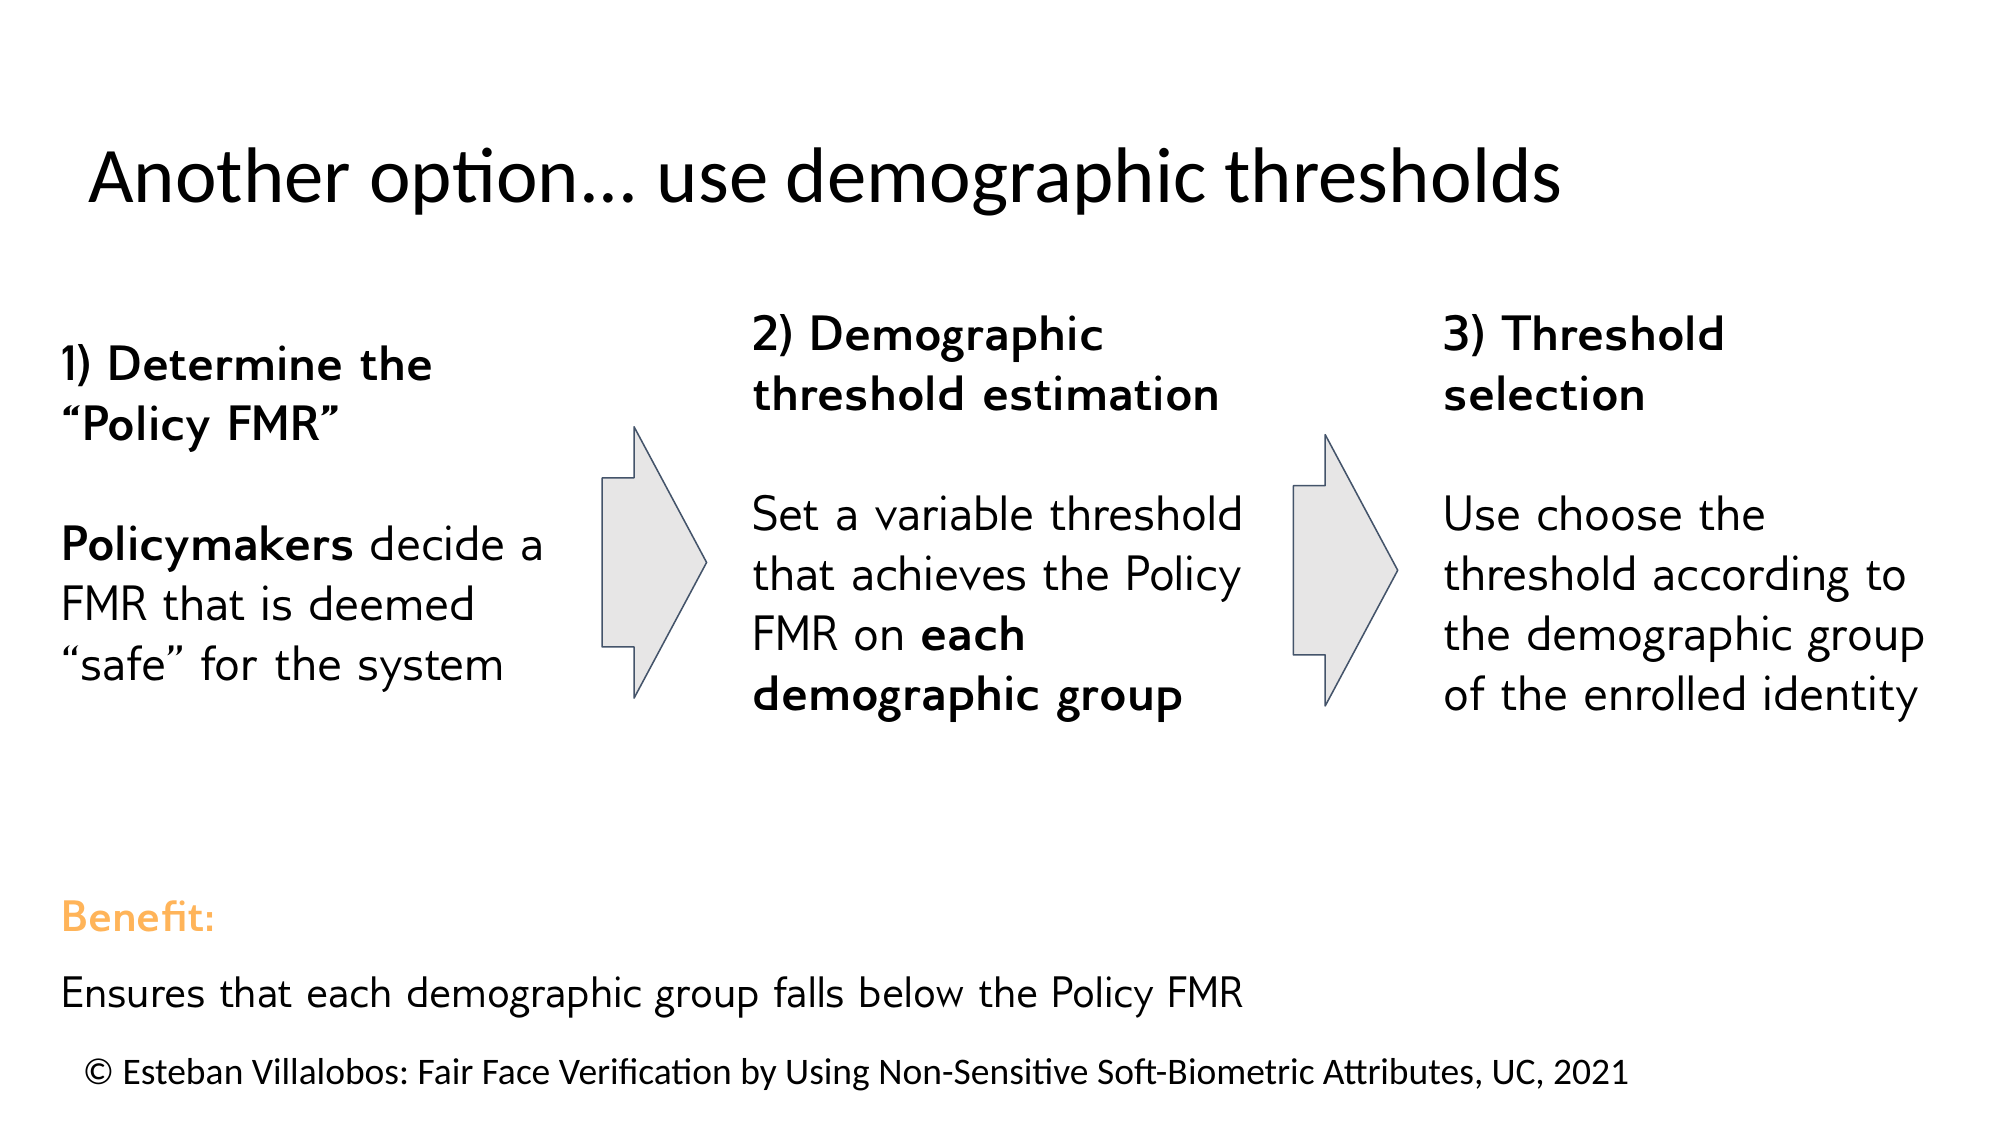

Introduction - Related Work - Proposed Methods - Methodology - Results - Conclusions
# Another option... use demographic thresholds
1) Determine the “Policy FMR”

Policymakers decide a FMR that is deemed “safe” for the system

2) Demographic threshold estimation

Set a variable threshold that achieves the Policy FMR on each demographic group

3) Threshold selection

Use choose the threshold according to the demographic group of the enrolled identity

Benefit:
Ensures that each demographic group falls below the Policy FMR
28
© Esteban Villalobos: Fair Face Verification by Using Non-Sensitive Soft-Biometric Attributes, UC, 2021